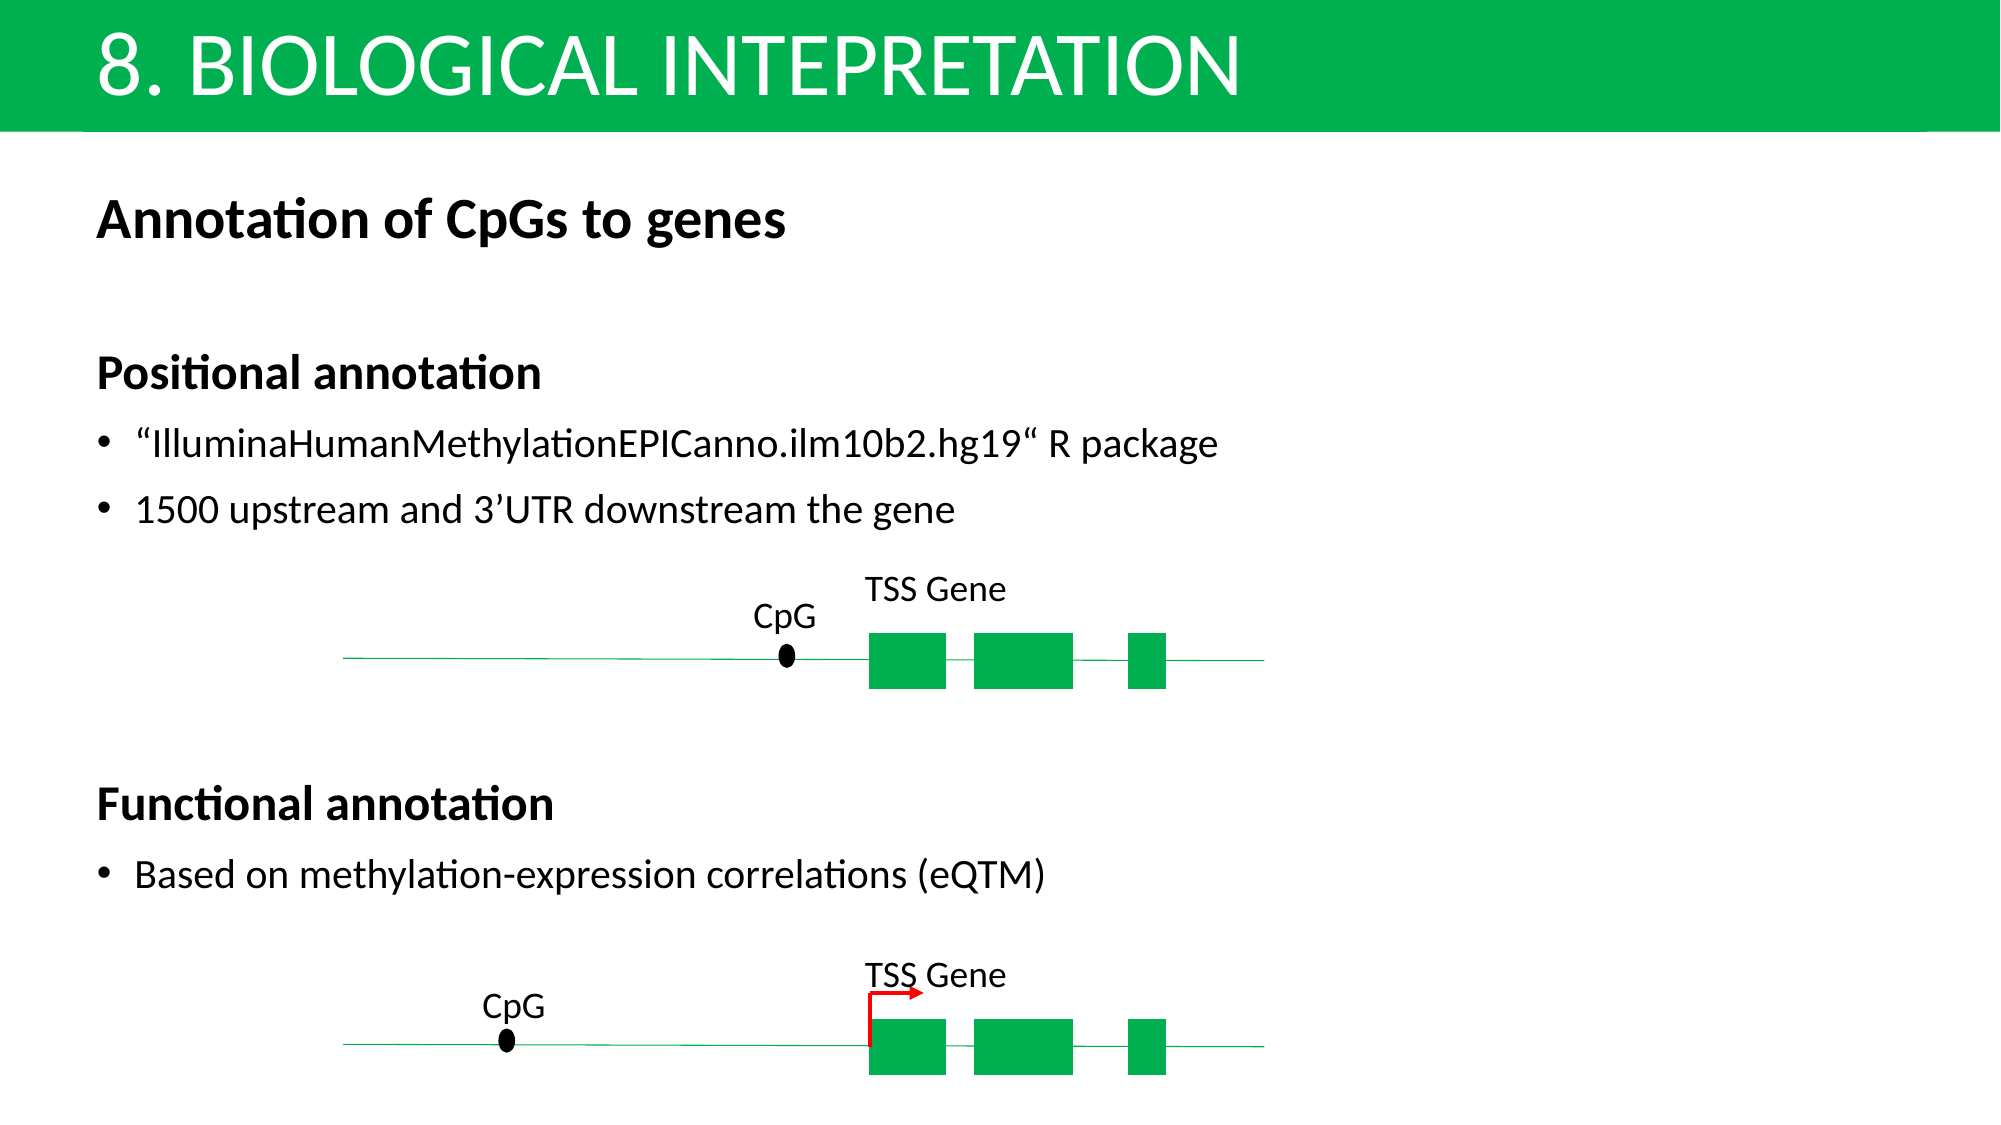

# 8. BIOLOGICAL INTEPRETATION
Annotation of CpGs to genes

Positional annotation
“IlluminaHumanMethylationEPICanno.ilm10b2.hg19“ R package
1500 upstream and 3’UTR downstream the gene

Functional annotation
Based on methylation-expression correlations (eQTM)
TSS Gene
CpG

TSS Gene
CpG